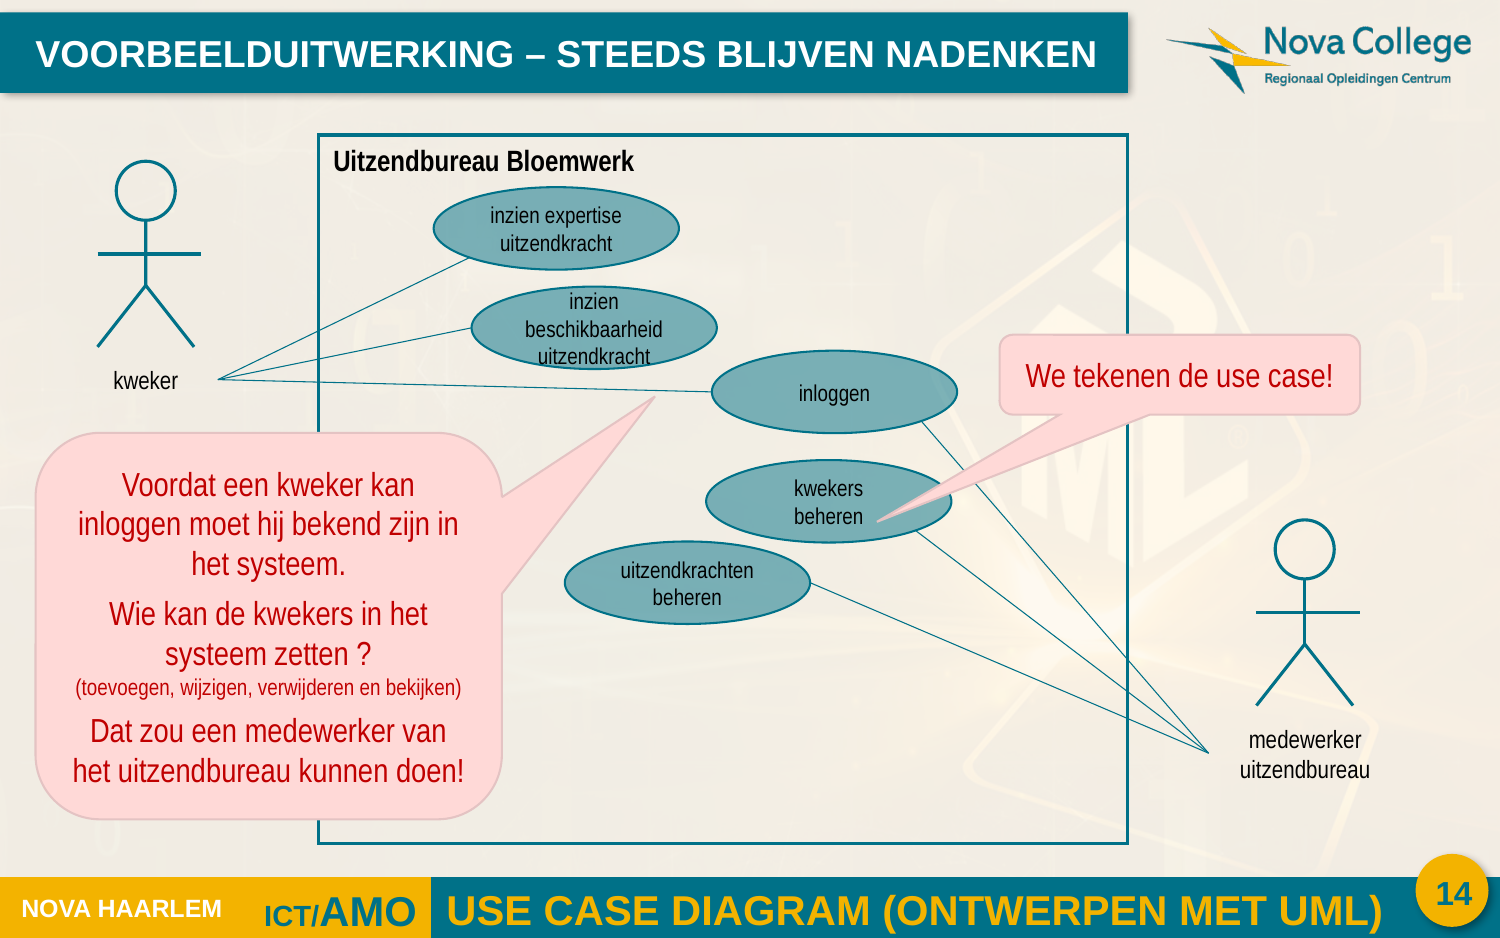

VOORBEELDUITWERKING – STEEDS BLIJVEN NADENKEN
Uitzendbureau Bloemwerk

kweker
inzien expertise
uitzendkracht
inzien beschikbaarheid
uitzendkracht
We tekenen de use case!
inloggen
Voordat een kweker kan inloggen moet hij bekend zijn in het systeem.

Wie kan de kwekers in het systeem zetten ?
(toevoegen, wijzigen, verwijderen en bekijken)

Dat zou een medewerker van het uitzendbureau kunnen doen!
kwekers
beheren

medewerker
uitzendbureau
uitzendkrachten
beheren